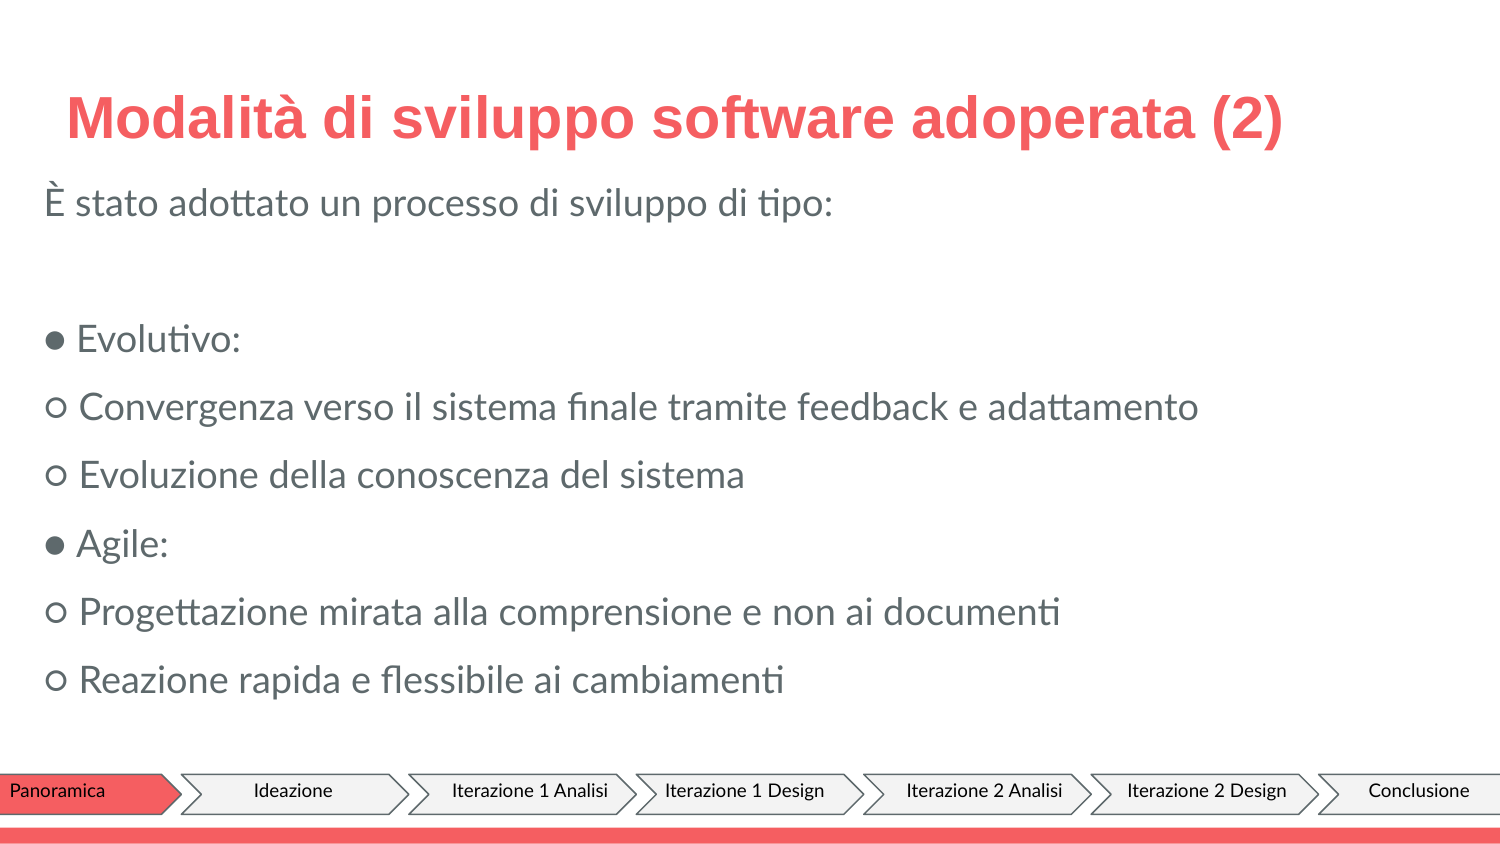

# Modalità di sviluppo software adoperata (2)
È stato adottato un processo di sviluppo di tipo:

● Evolutivo:
○ Convergenza verso il sistema finale tramite feedback e adattamento
○ Evoluzione della conoscenza del sistema
● Agile:
○ Progettazione mirata alla comprensione e non ai documenti
○ Reazione rapida e flessibile ai cambiamenti
Panoramica
Ideazione
Iterazione 1 Analisi
Iterazione 1 Design
Iterazione 2 Analisi
Iterazione 2 Design
Conclusione